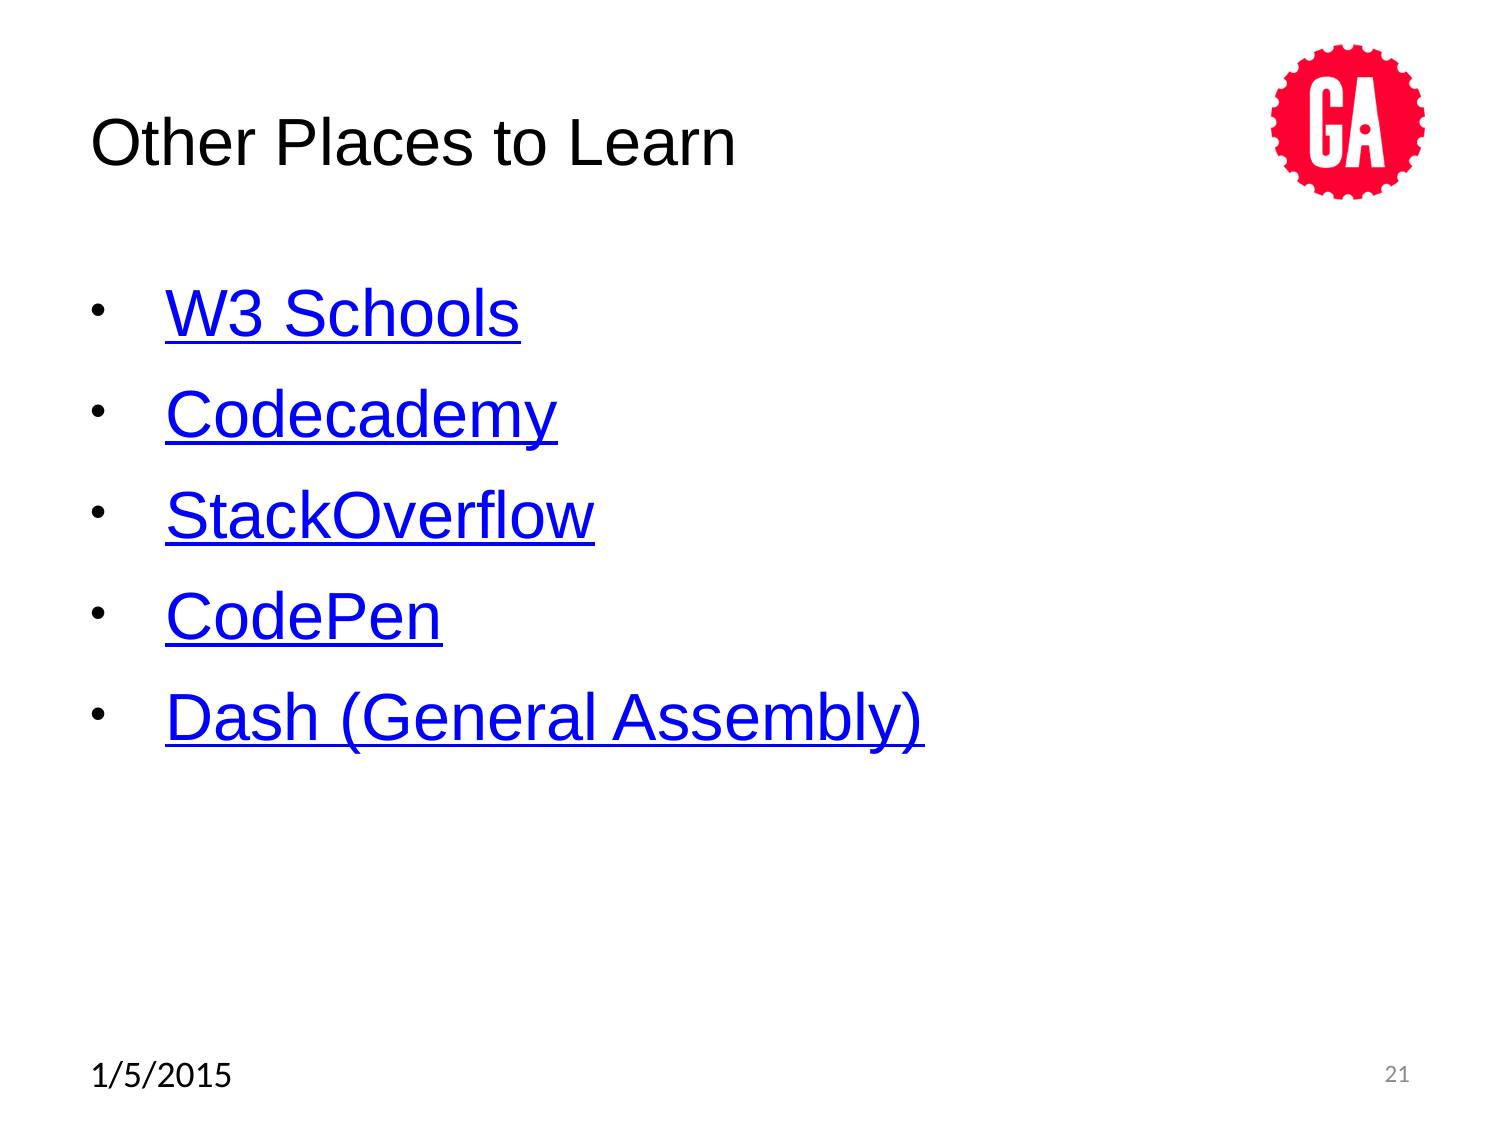

# Other Places to Learn
W3 Schools
Codecademy
StackOverflow
CodePen
Dash (General Assembly)

1/5/2015
21